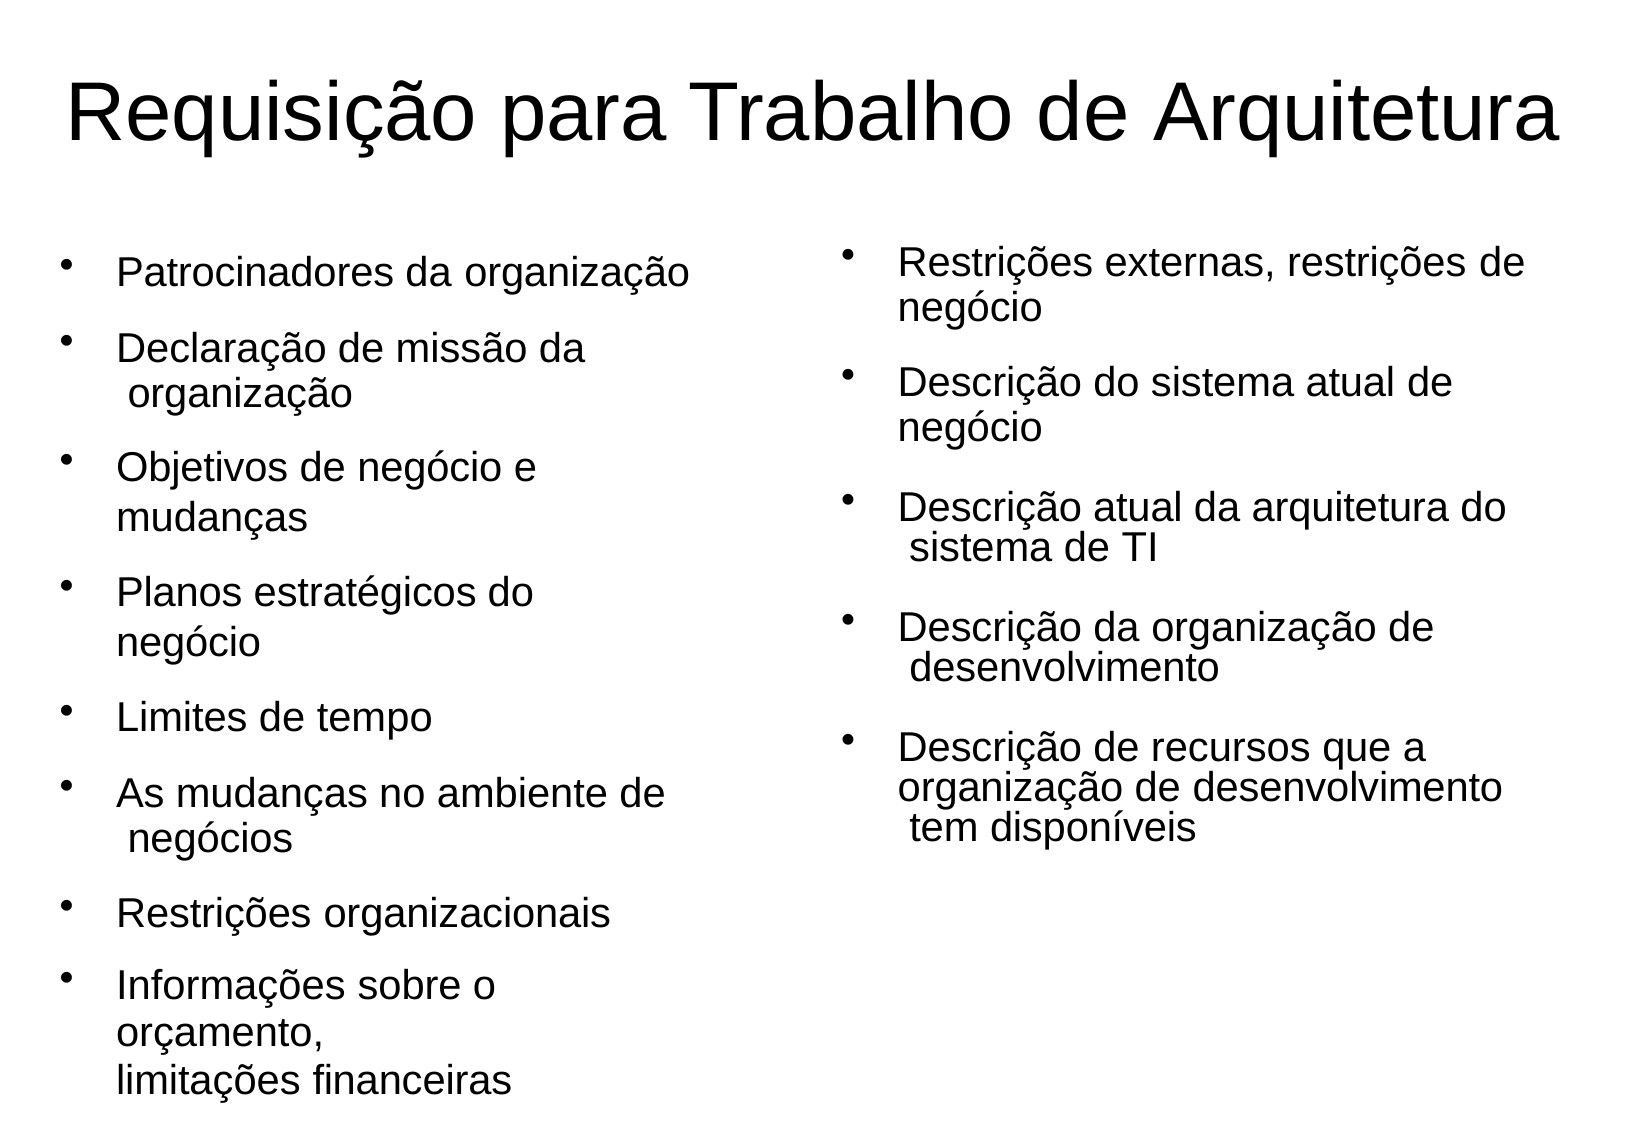

# Requisição para Trabalho de Arquitetura
Patrocinadores da organização
Declaração de missão da  organização
Objetivos de negócio e mudanças
Planos estratégicos do negócio
Limites de tempo
As mudanças no ambiente de  negócios
Restrições organizacionais
Informações sobre o orçamento,
limitações financeiras
Restrições externas, restrições de
negócio
Descrição do sistema atual de
negócio
Descrição atual da arquitetura do  sistema de TI
Descrição da organização de  desenvolvimento
Descrição de recursos que a  organização de desenvolvimento  tem disponíveis